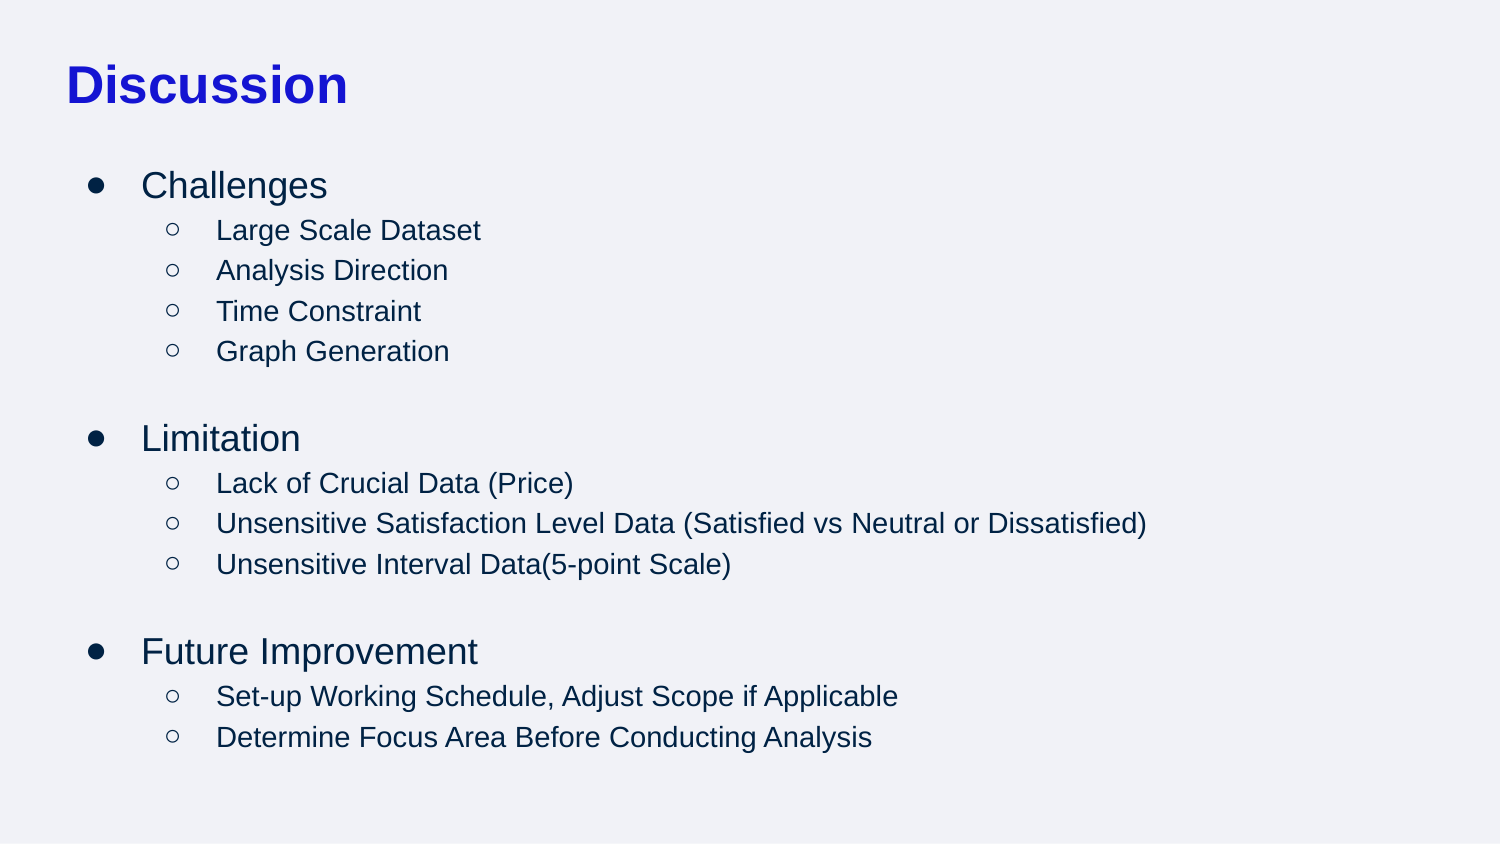

# Discussion
Challenges
Large Scale Dataset
Analysis Direction
Time Constraint
Graph Generation
Limitation
Lack of Crucial Data (Price)
Unsensitive Satisfaction Level Data (Satisfied vs Neutral or Dissatisfied)
Unsensitive Interval Data(5-point Scale)
Future Improvement
Set-up Working Schedule, Adjust Scope if Applicable
Determine Focus Area Before Conducting Analysis